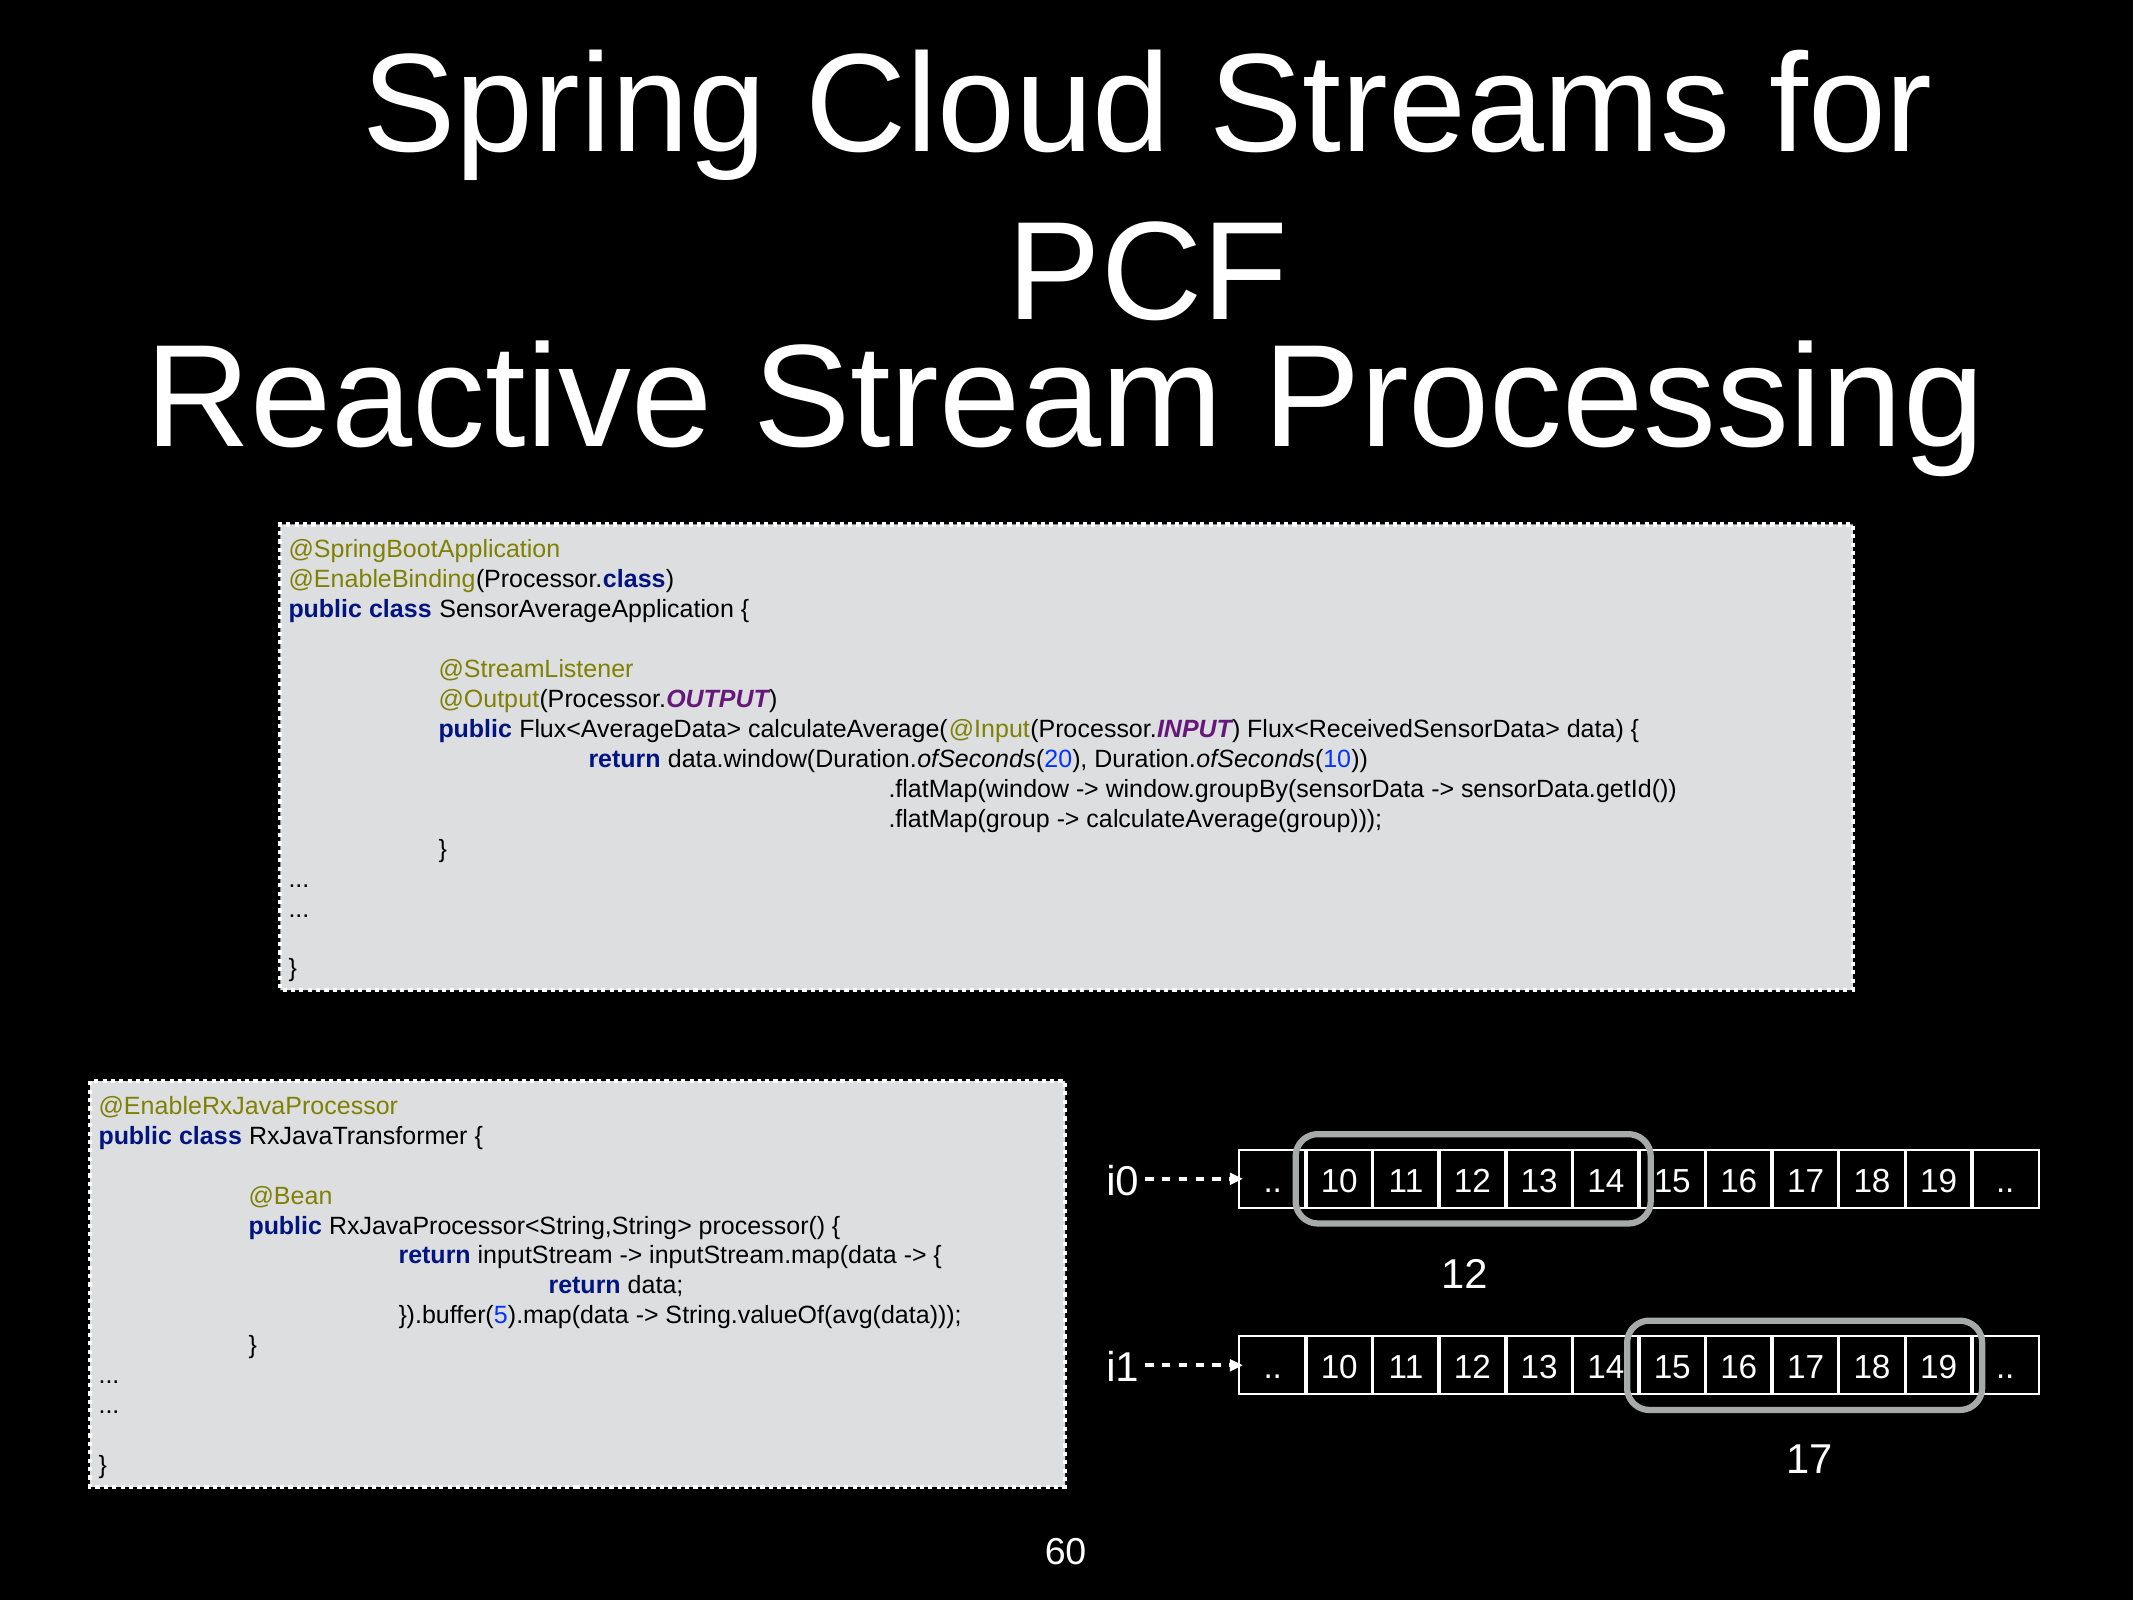

# Spring Cloud Streams for PCF
Reactive Stream Processing
@SpringBootApplication
@EnableBinding(Processor.class)
public class SensorAverageApplication {
	@StreamListener
	@Output(Processor.OUTPUT)
	public Flux<AverageData> calculateAverage(@Input(Processor.INPUT) Flux<ReceivedSensorData> data) {
		return data.window(Duration.ofSeconds(20), Duration.ofSeconds(10))
				.flatMap(window -> window.groupBy(sensorData -> sensorData.getId())
				.flatMap(group -> calculateAverage(group)));
	}
...
...
}
@EnableRxJavaProcessor
public class RxJavaTransformer {
	@Bean
	public RxJavaProcessor<String,String> processor() {
		return inputStream -> inputStream.map(data -> {
			return data;
		}).buffer(5).map(data -> String.valueOf(avg(data)));
	}
...
...
}

12
i0
..
10
11
12
13
14
15
16
17
18
19
..

17
i1
..
10
11
12
13
14
15
16
17
18
19
..

60